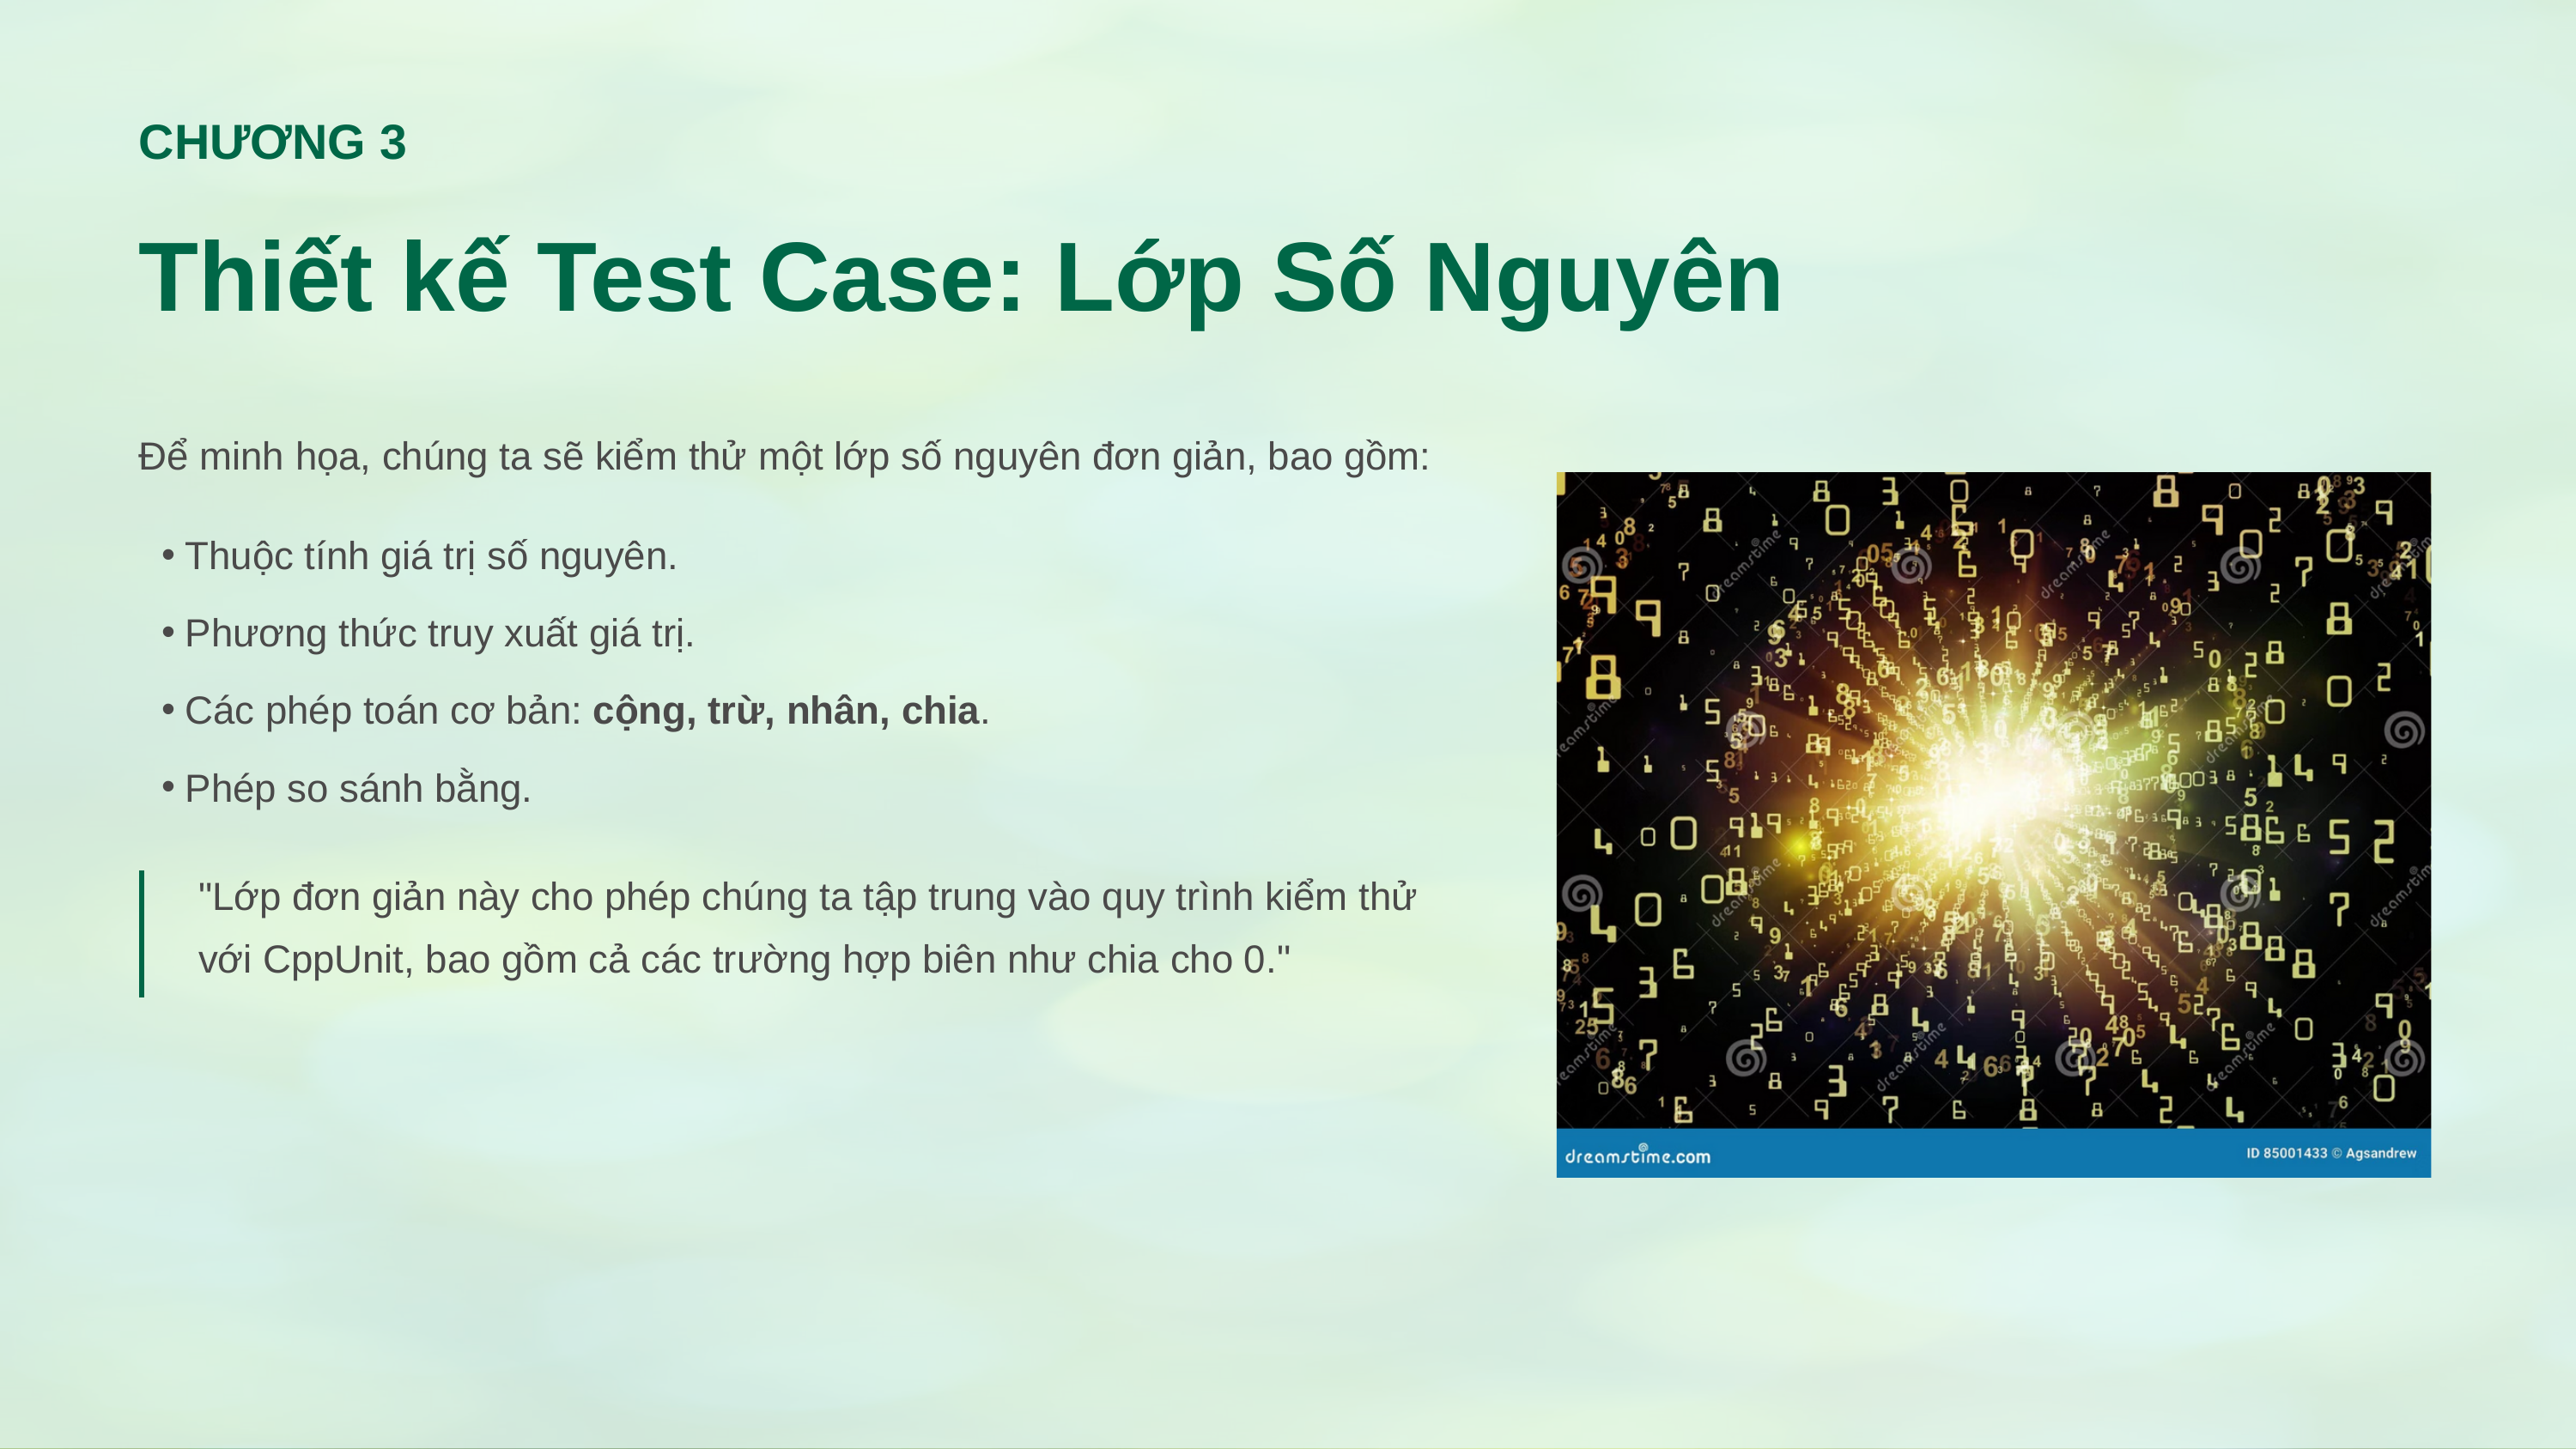

CHƯƠNG 3
Thiết kế Test Case: Lớp Số Nguyên
Để minh họa, chúng ta sẽ kiểm thử một lớp số nguyên đơn giản, bao gồm:

Thuộc tính giá trị số nguyên.
Phương thức truy xuất giá trị.
Các phép toán cơ bản: cộng, trừ, nhân, chia.
Phép so sánh bằng.
"Lớp đơn giản này cho phép chúng ta tập trung vào quy trình kiểm thử với CppUnit, bao gồm cả các trường hợp biên như chia cho 0."